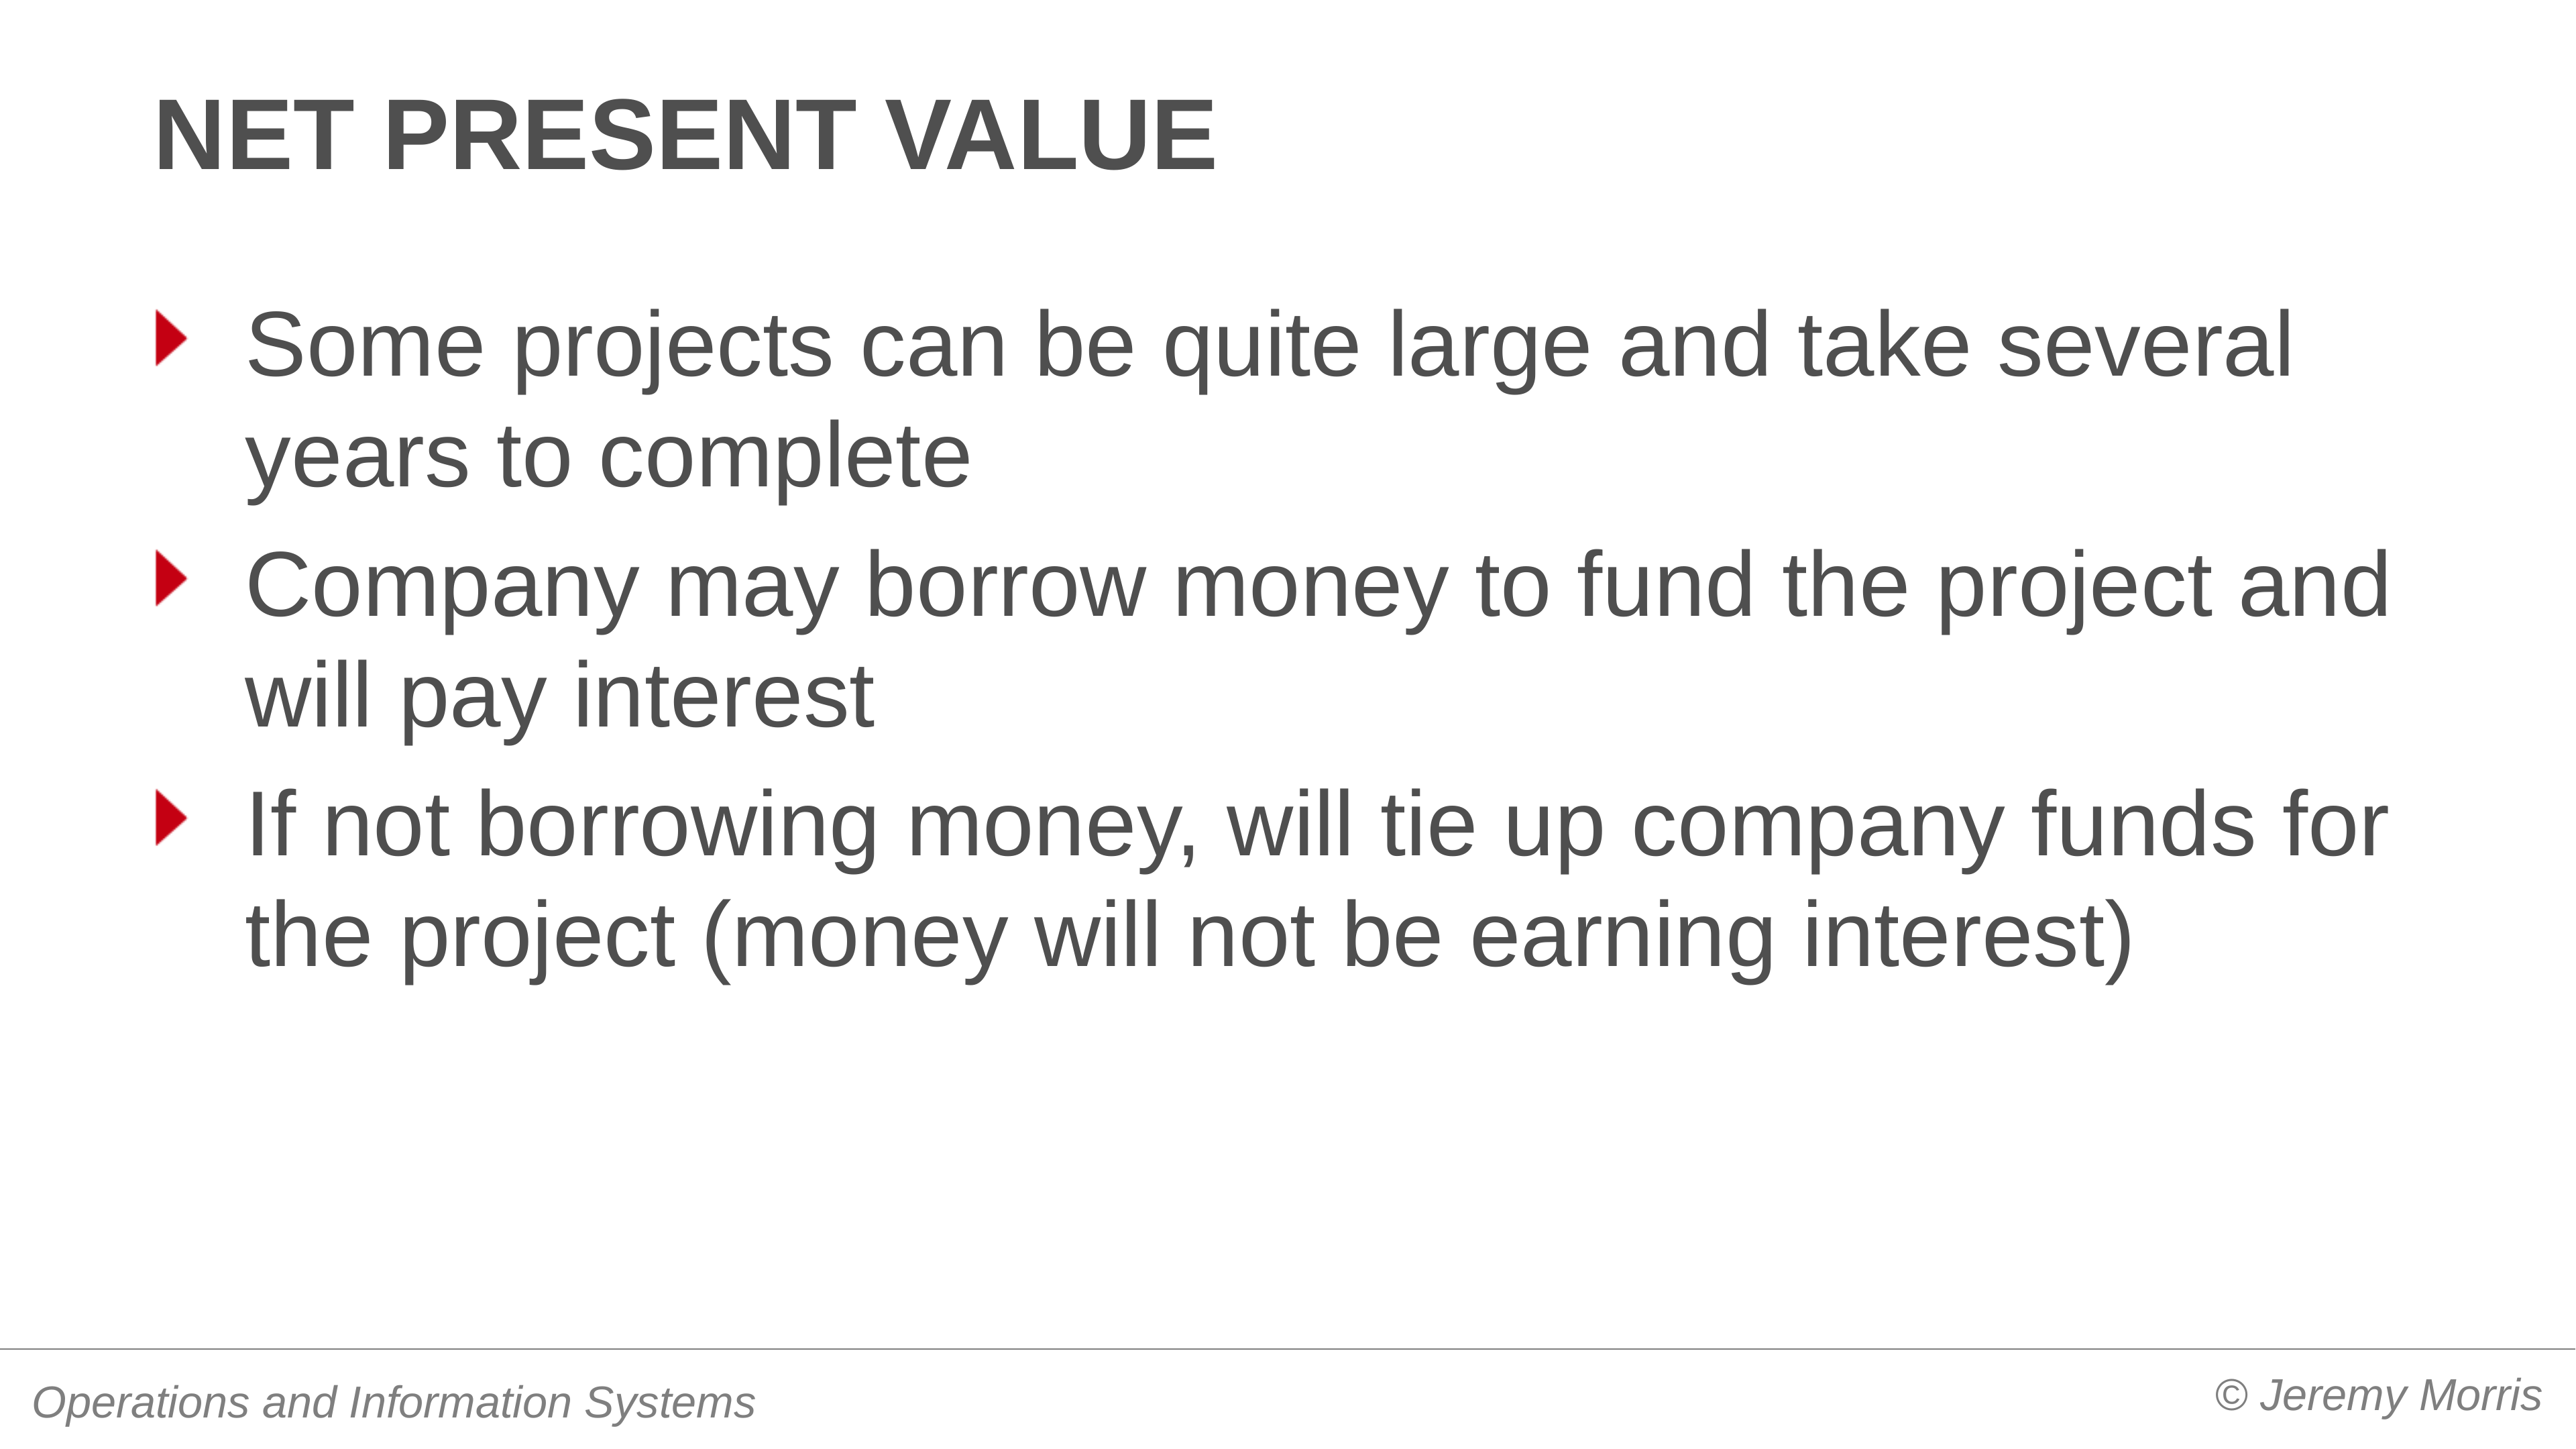

# Net Present Value
Some projects can be quite large and take several years to complete
Company may borrow money to fund the project and will pay interest
If not borrowing money, will tie up company funds for the project (money will not be earning interest)